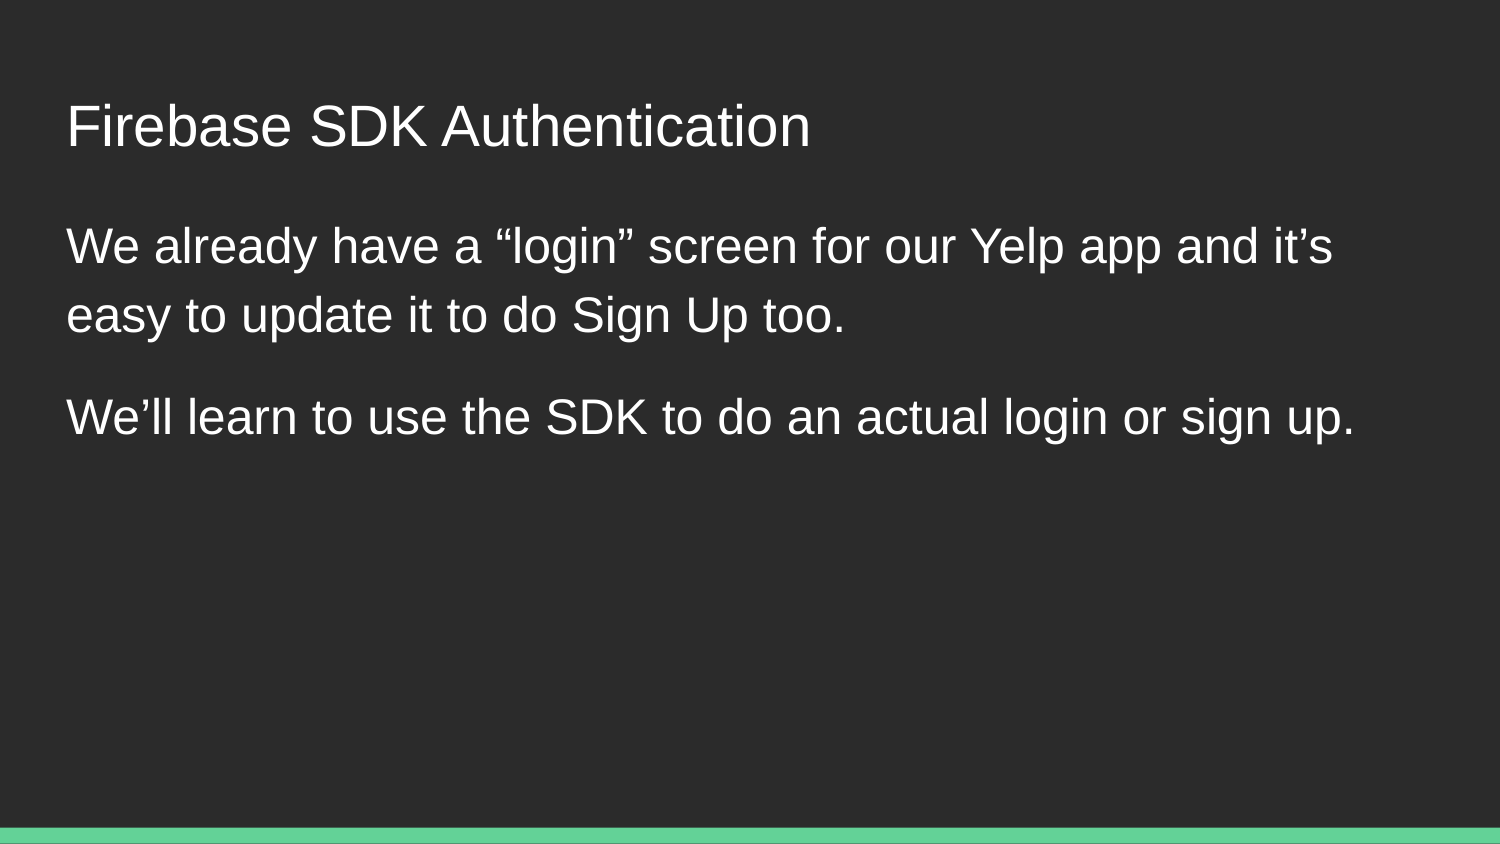

# Firebase SDK Authentication
We already have a “login” screen for our Yelp app and it’s easy to update it to do Sign Up too.
We’ll learn to use the SDK to do an actual login or sign up.